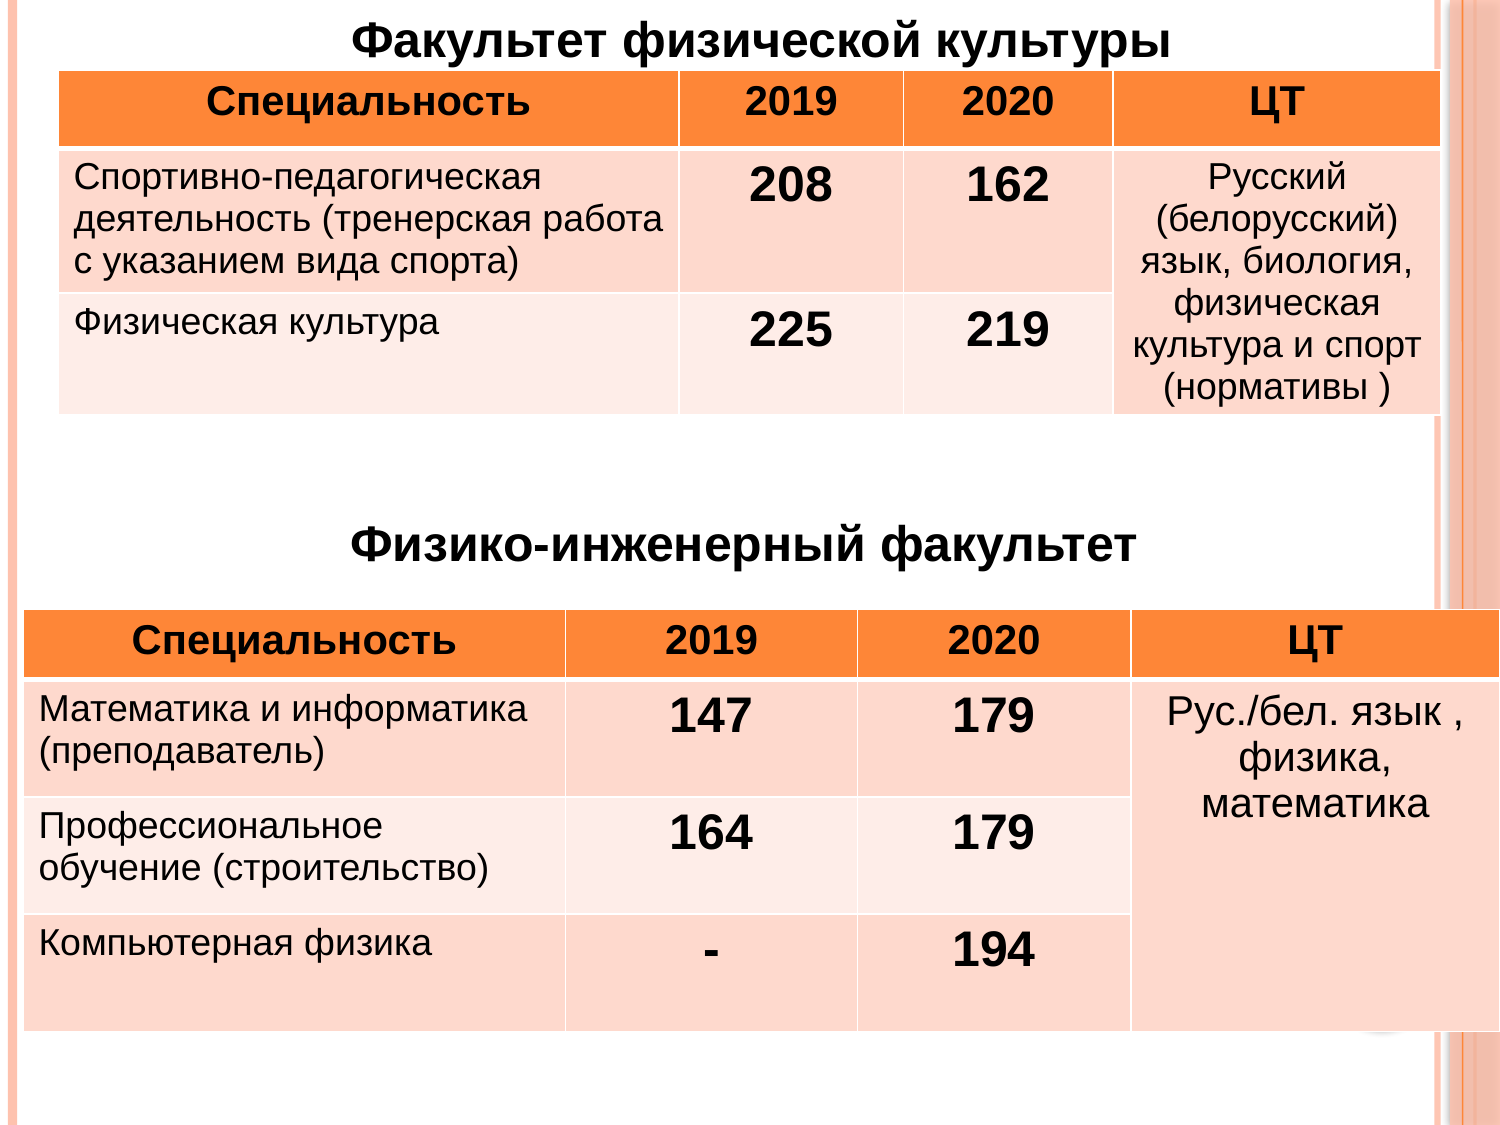

Факультет физической культуры
| Специальность | 2019 | 2020 | ЦТ |
| --- | --- | --- | --- |
| Спортивно-педагогическая деятельность (тренерская работа с указанием вида спорта) | 208 | 162 | Русский (белорусский) язык, биология, физическая культура и спорт (нормативы ) |
| Физическая культура | 225 | 219 |  |
Физико-инженерный факультет
| Специальность | 2019 | 2020 | ЦТ |
| --- | --- | --- | --- |
| Математика и информатика (преподаватель) | 147 | 179 | Рус./бел. язык , физика, математика |
| Профессиональное обучение (строительство) | 164 | 179 |  |
| Компьютерная физика | - | 194 |  |